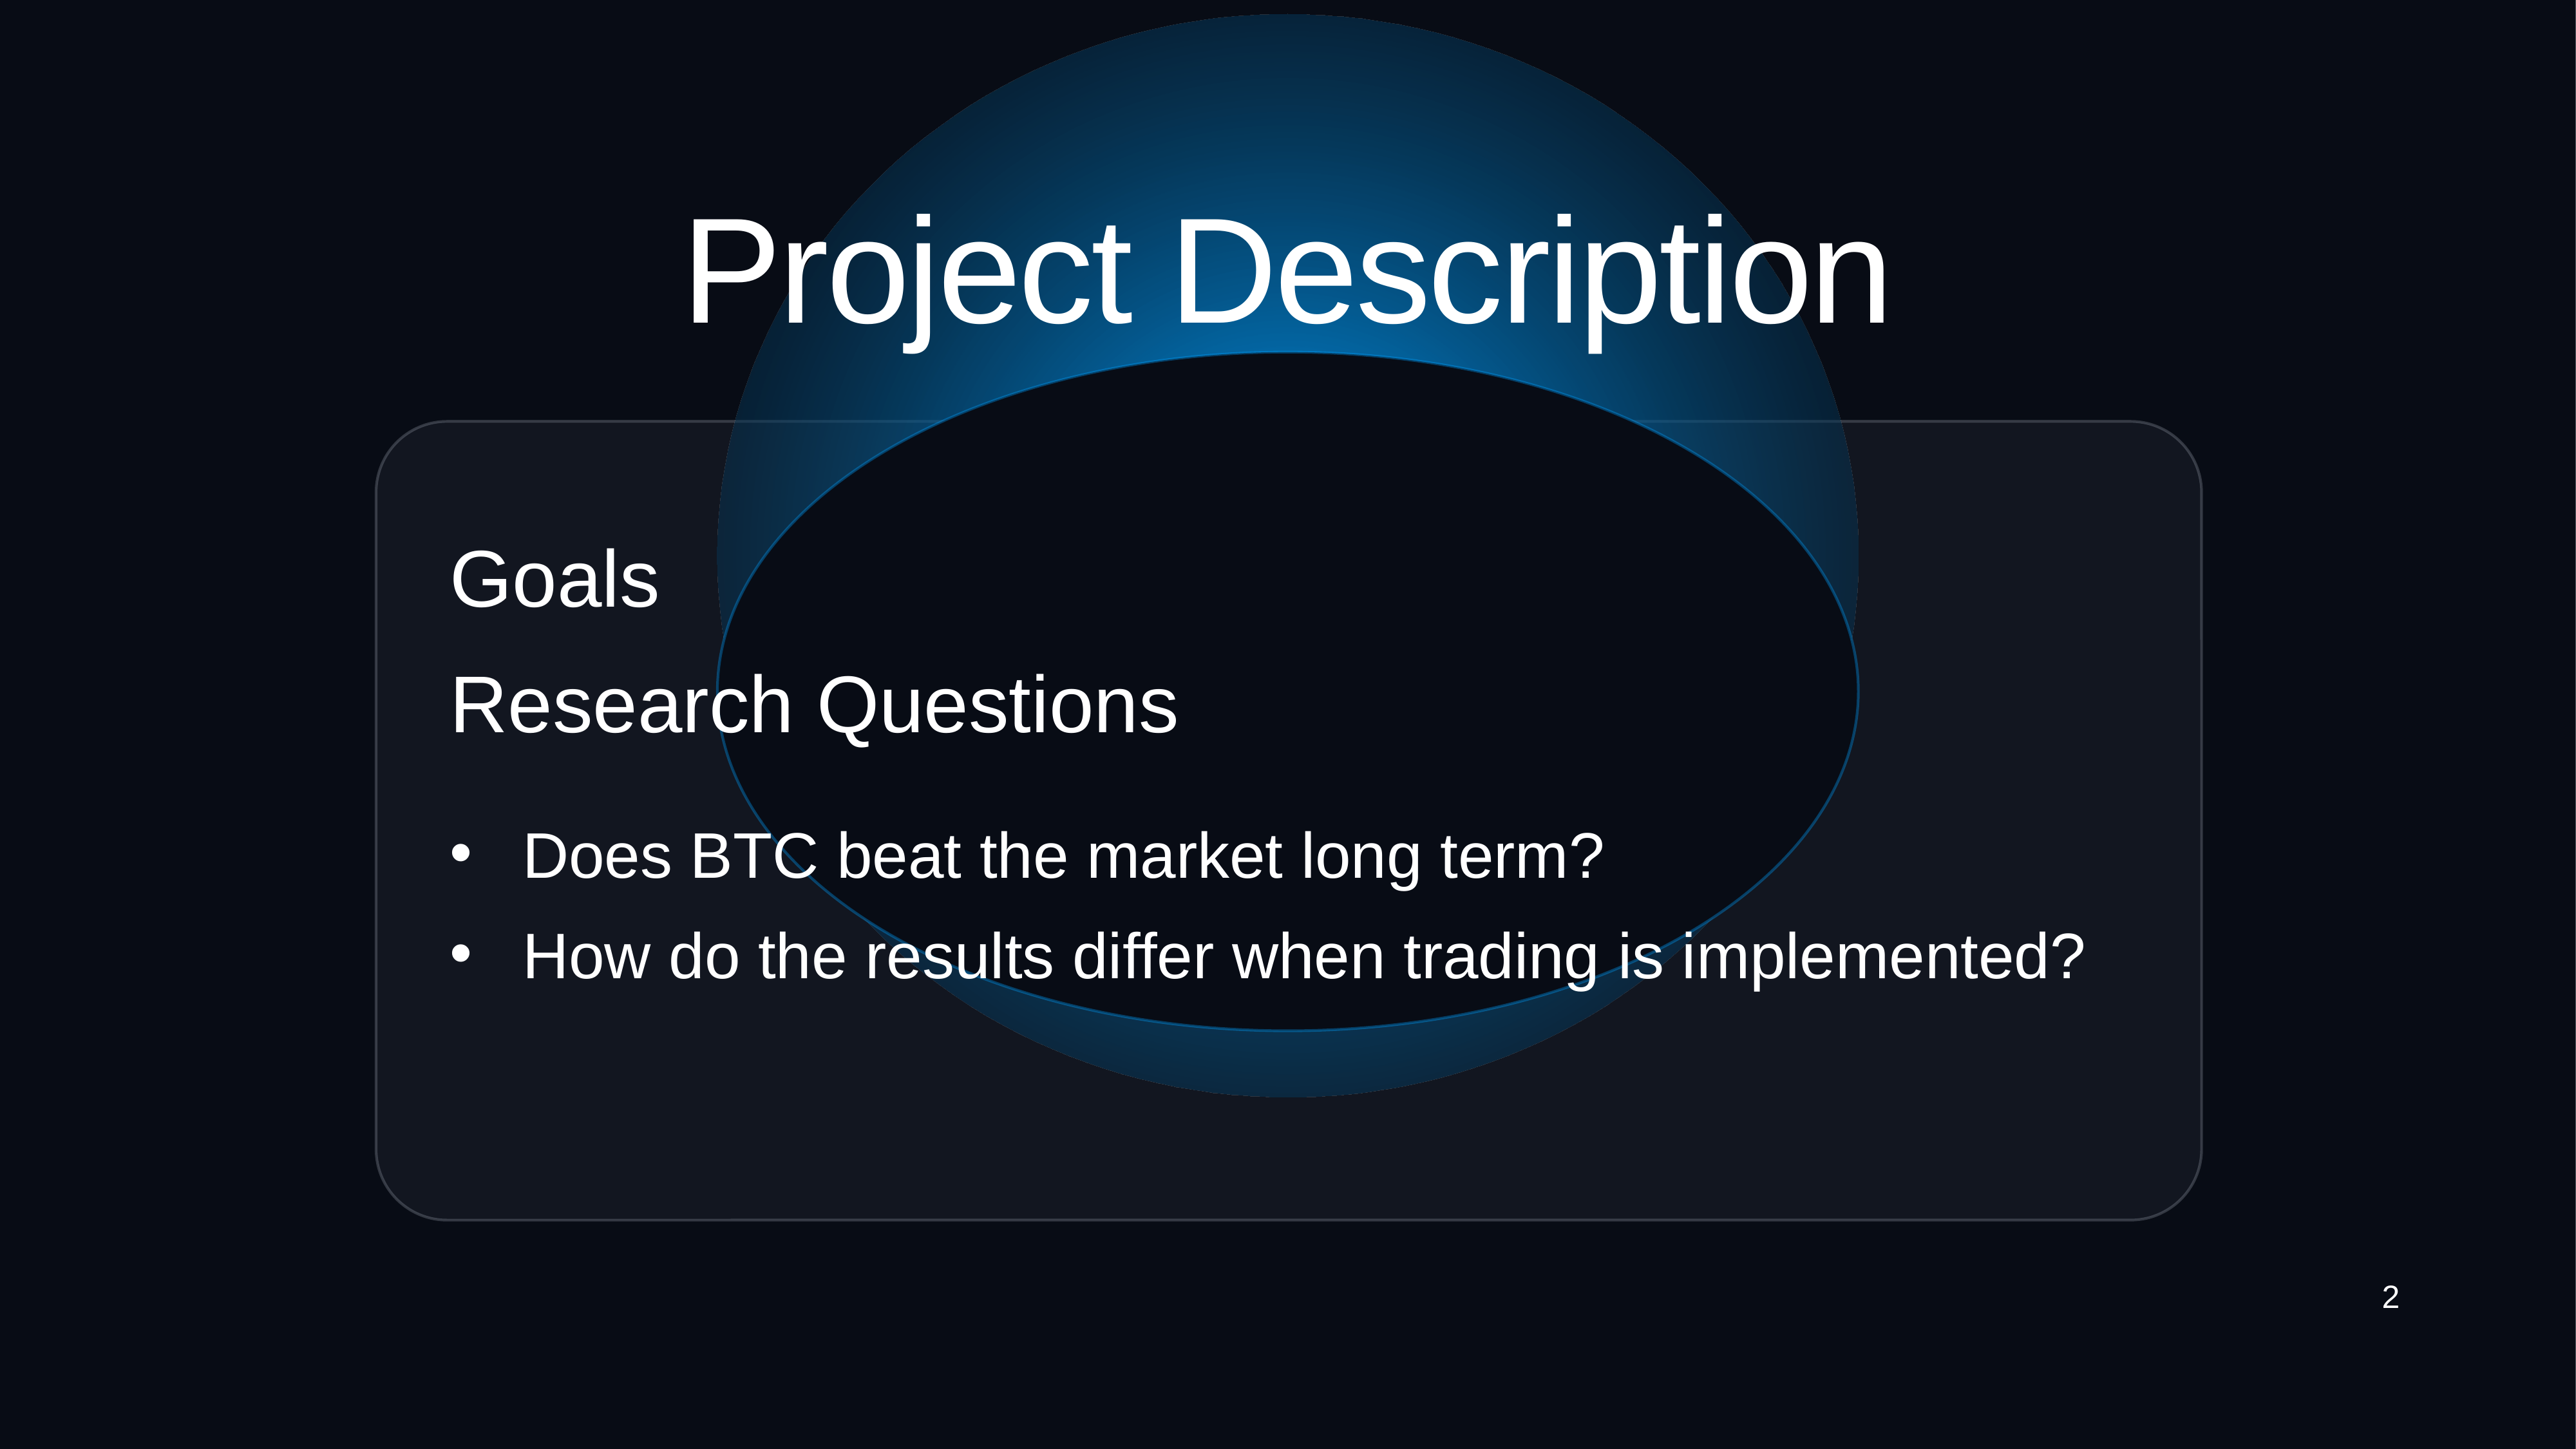

Project Description

Goals
Research Questions

Does BTC beat the market long term?
How do the results differ when trading is implemented?

2